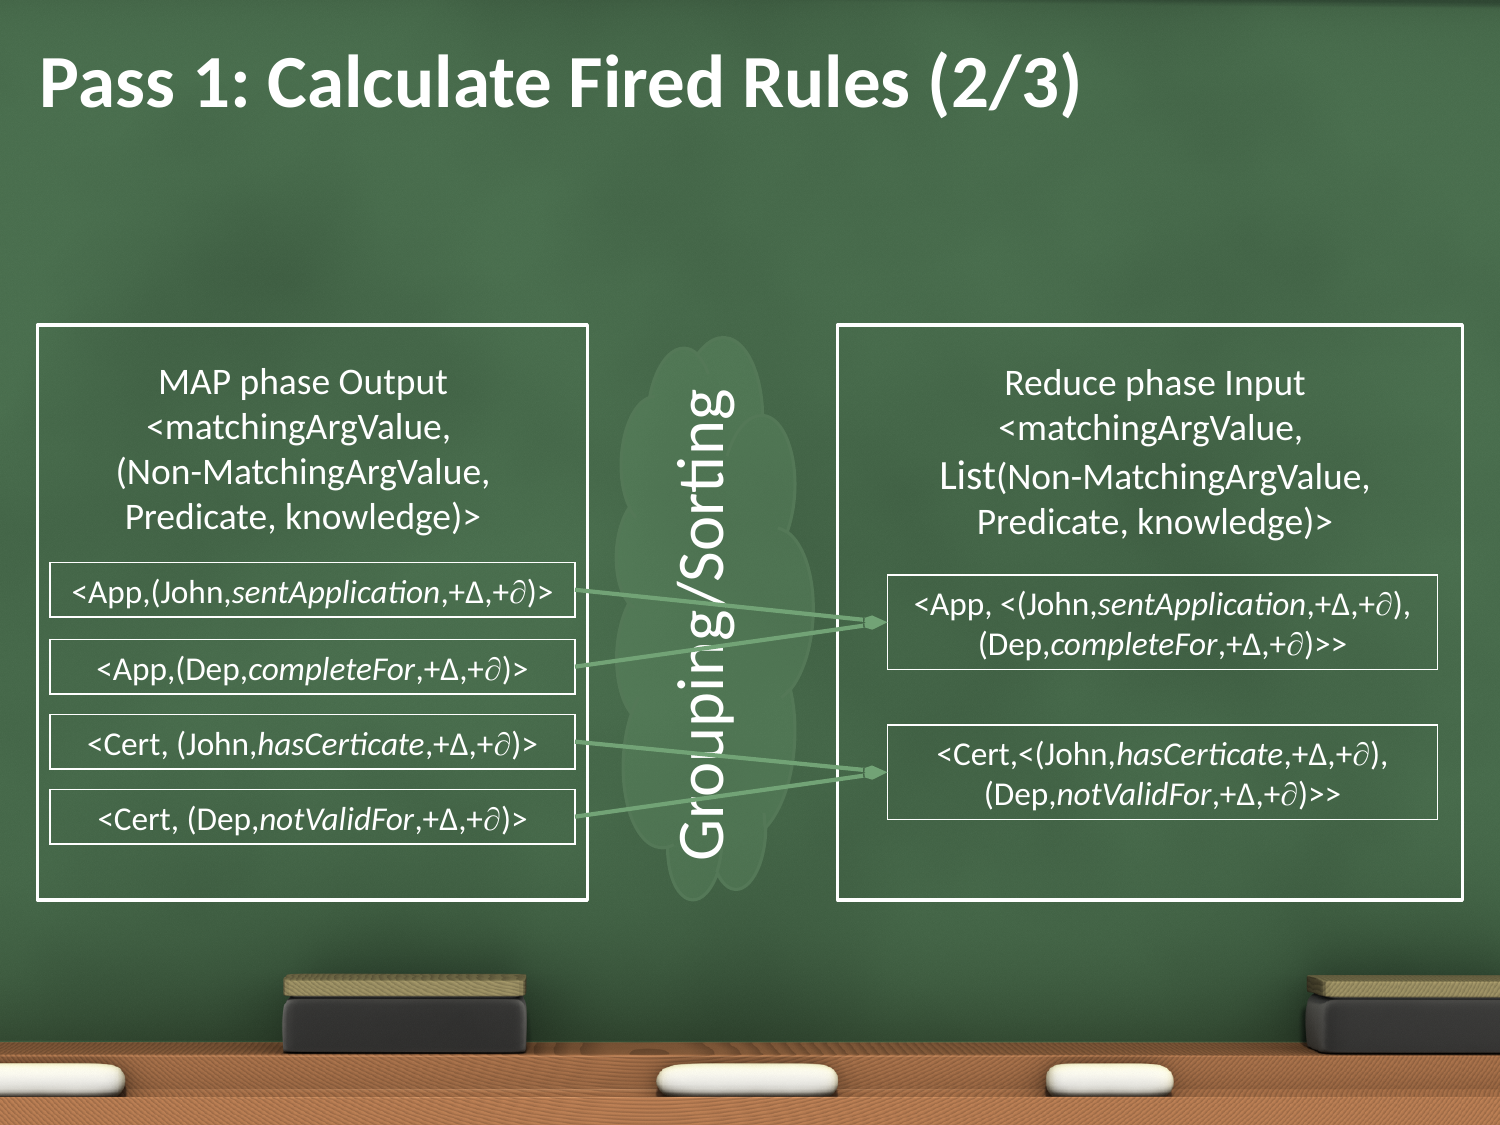

# Pass 1: Calculate Fired Rules (2/3)

MAP phase Output
<matchingArgValue,
(Non-MatchingArgValue,
Predicate, knowledge)>
<App,(John,sentApplication,+Δ,+∂)>
<App,(Dep,completeFor,+Δ,+∂)>
<Cert, (John,hasCerticate,+Δ,+∂)>
<Cert, (Dep,notValidFor,+Δ,+∂)>

Reduce phase Input
<matchingArgValue,
List(Non-MatchingArgValue,
Predicate, knowledge)>
<App, <(John,sentApplication,+Δ,+∂),
(Dep,completeFor,+Δ,+∂)>>
<Cert,<(John,hasCerticate,+Δ,+∂),
(Dep,notValidFor,+Δ,+∂)>>

Grouping/Sorting